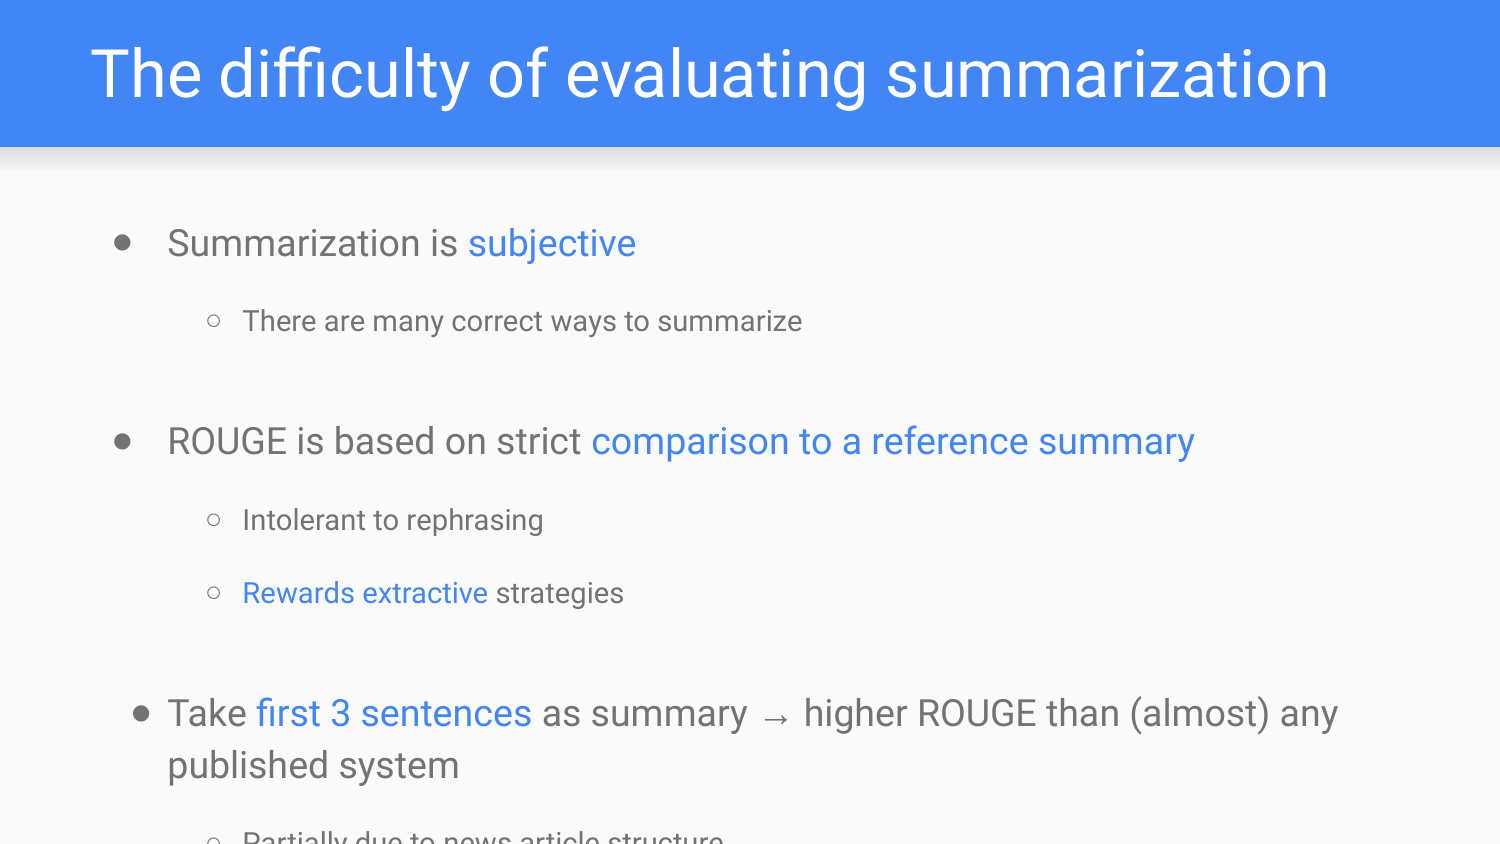

# The difficulty of evaluating summarization
Summarization is subjective
There are many correct ways to summarize
ROUGE is based on strict comparison to a reference summary
Intolerant to rephrasing
Rewards extractive strategies
Take first 3 sentences as summary → higher ROUGE than (almost) any published system
Partially due to news article structure